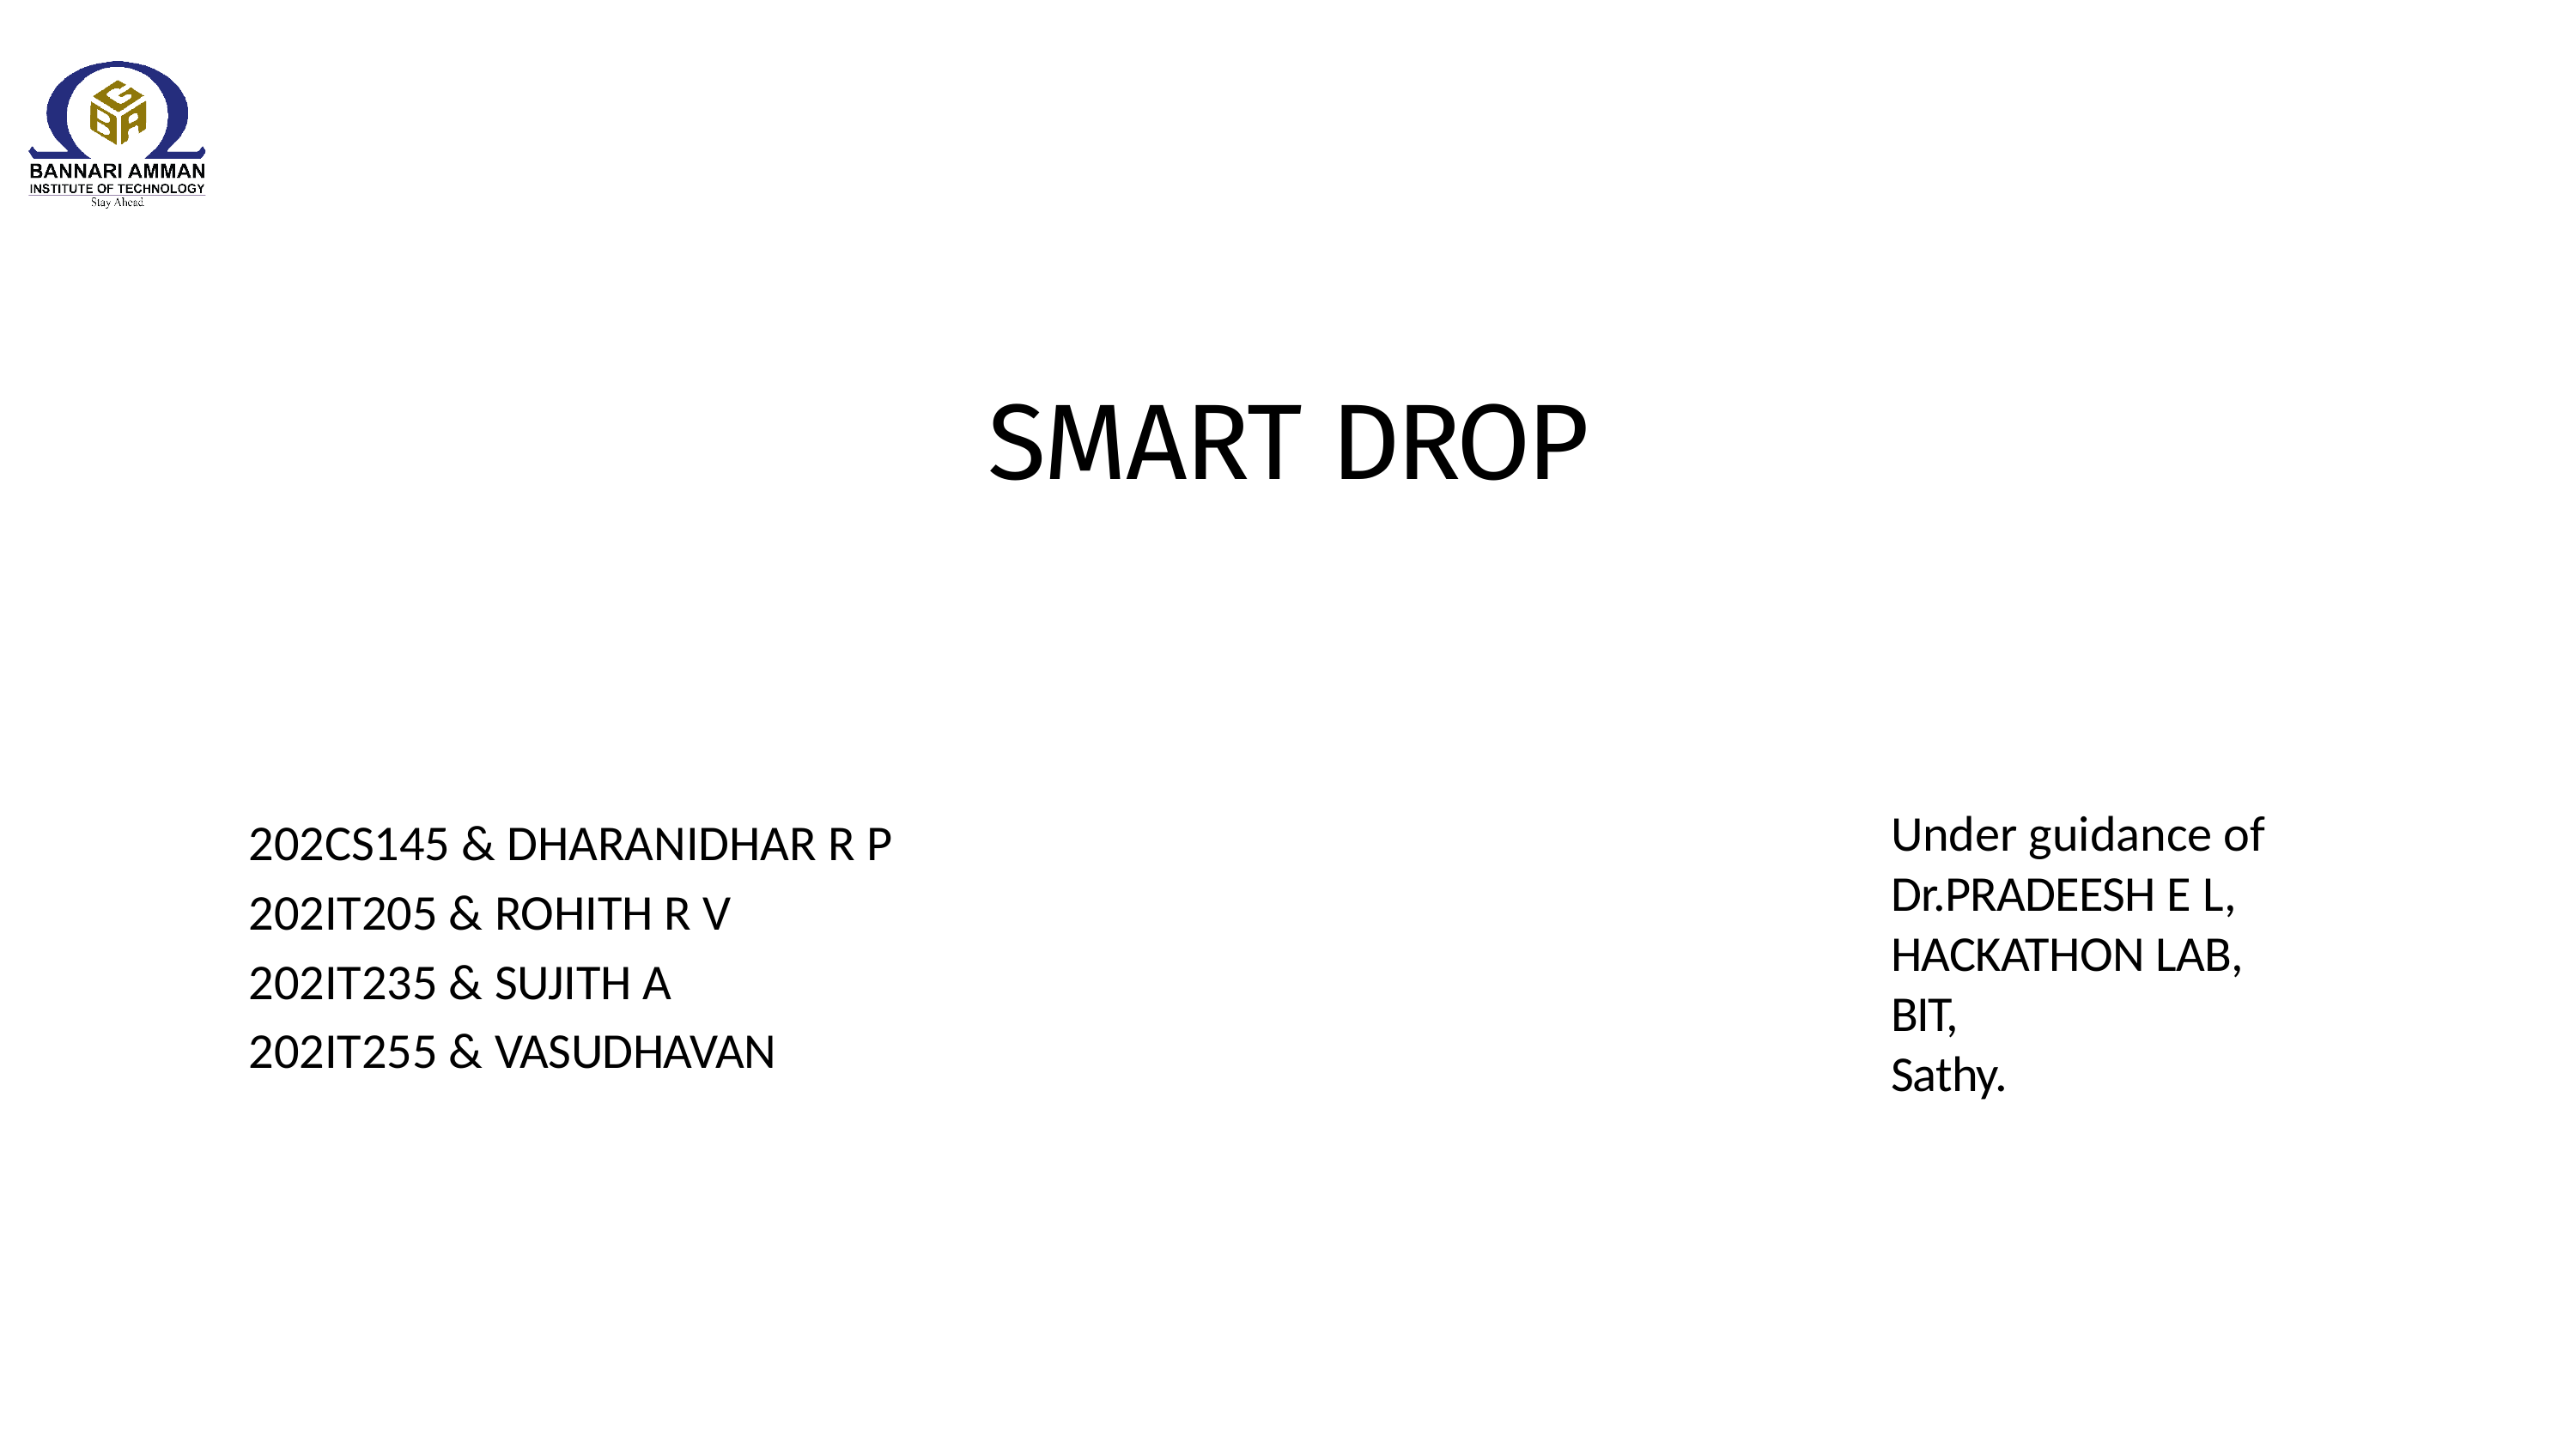

# SMART DROP
202CS145 & DHARANIDHAR R P
202IT205 & ROHITH R V
202IT235 & SUJITH A
202IT255 & VASUDHAVAN
Under guidance of  Dr.PRADEESH E L,  HACKATHON LAB,  BIT,
Sathy.